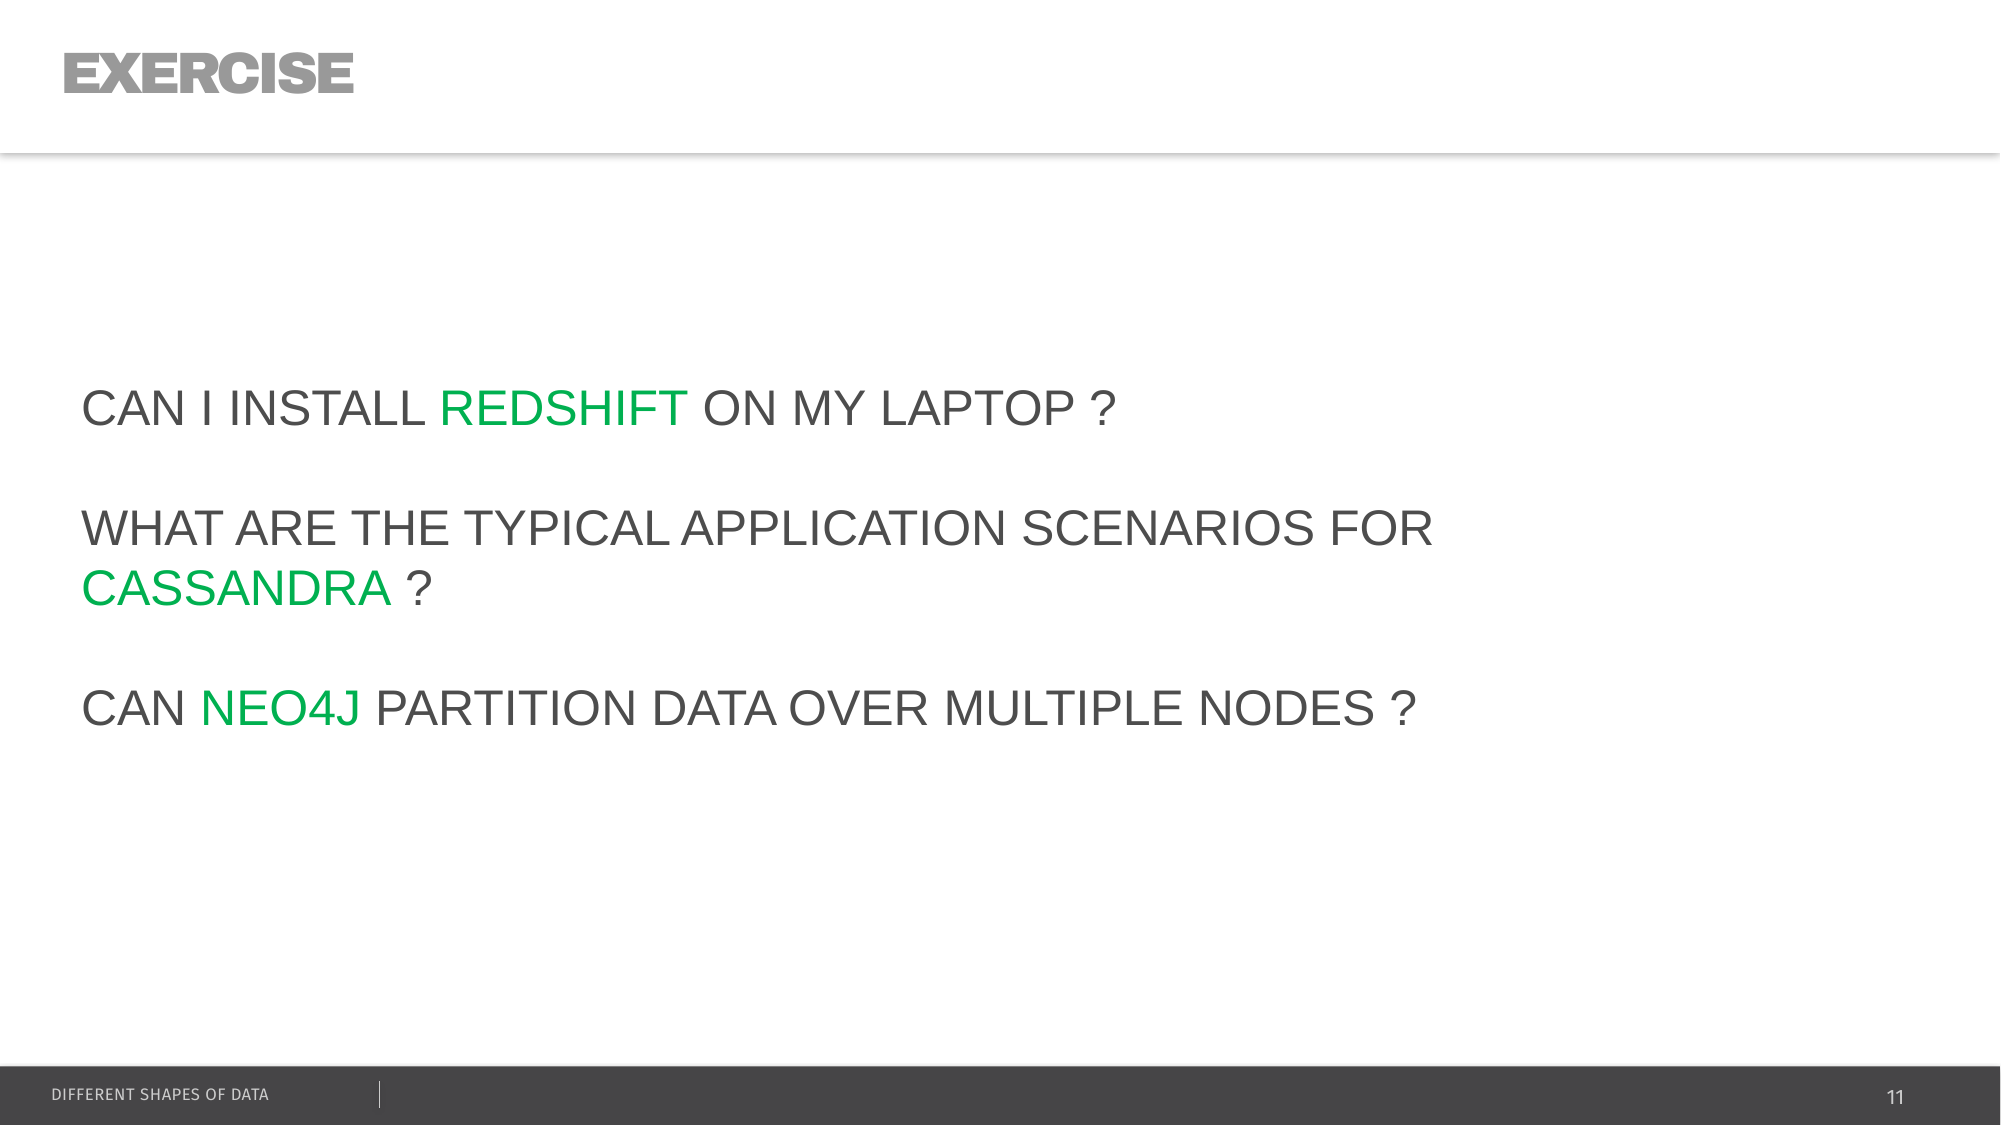

EXERCISE

CAN I INSTALL REDSHIFT ON MY LAPTOP ?

WHAT ARE THE TYPICAL APPLICATION SCENARIOS FOR CASSANDRA ?

CAN NEO4J PARTITION DATA OVER MULTIPLE NODES ?